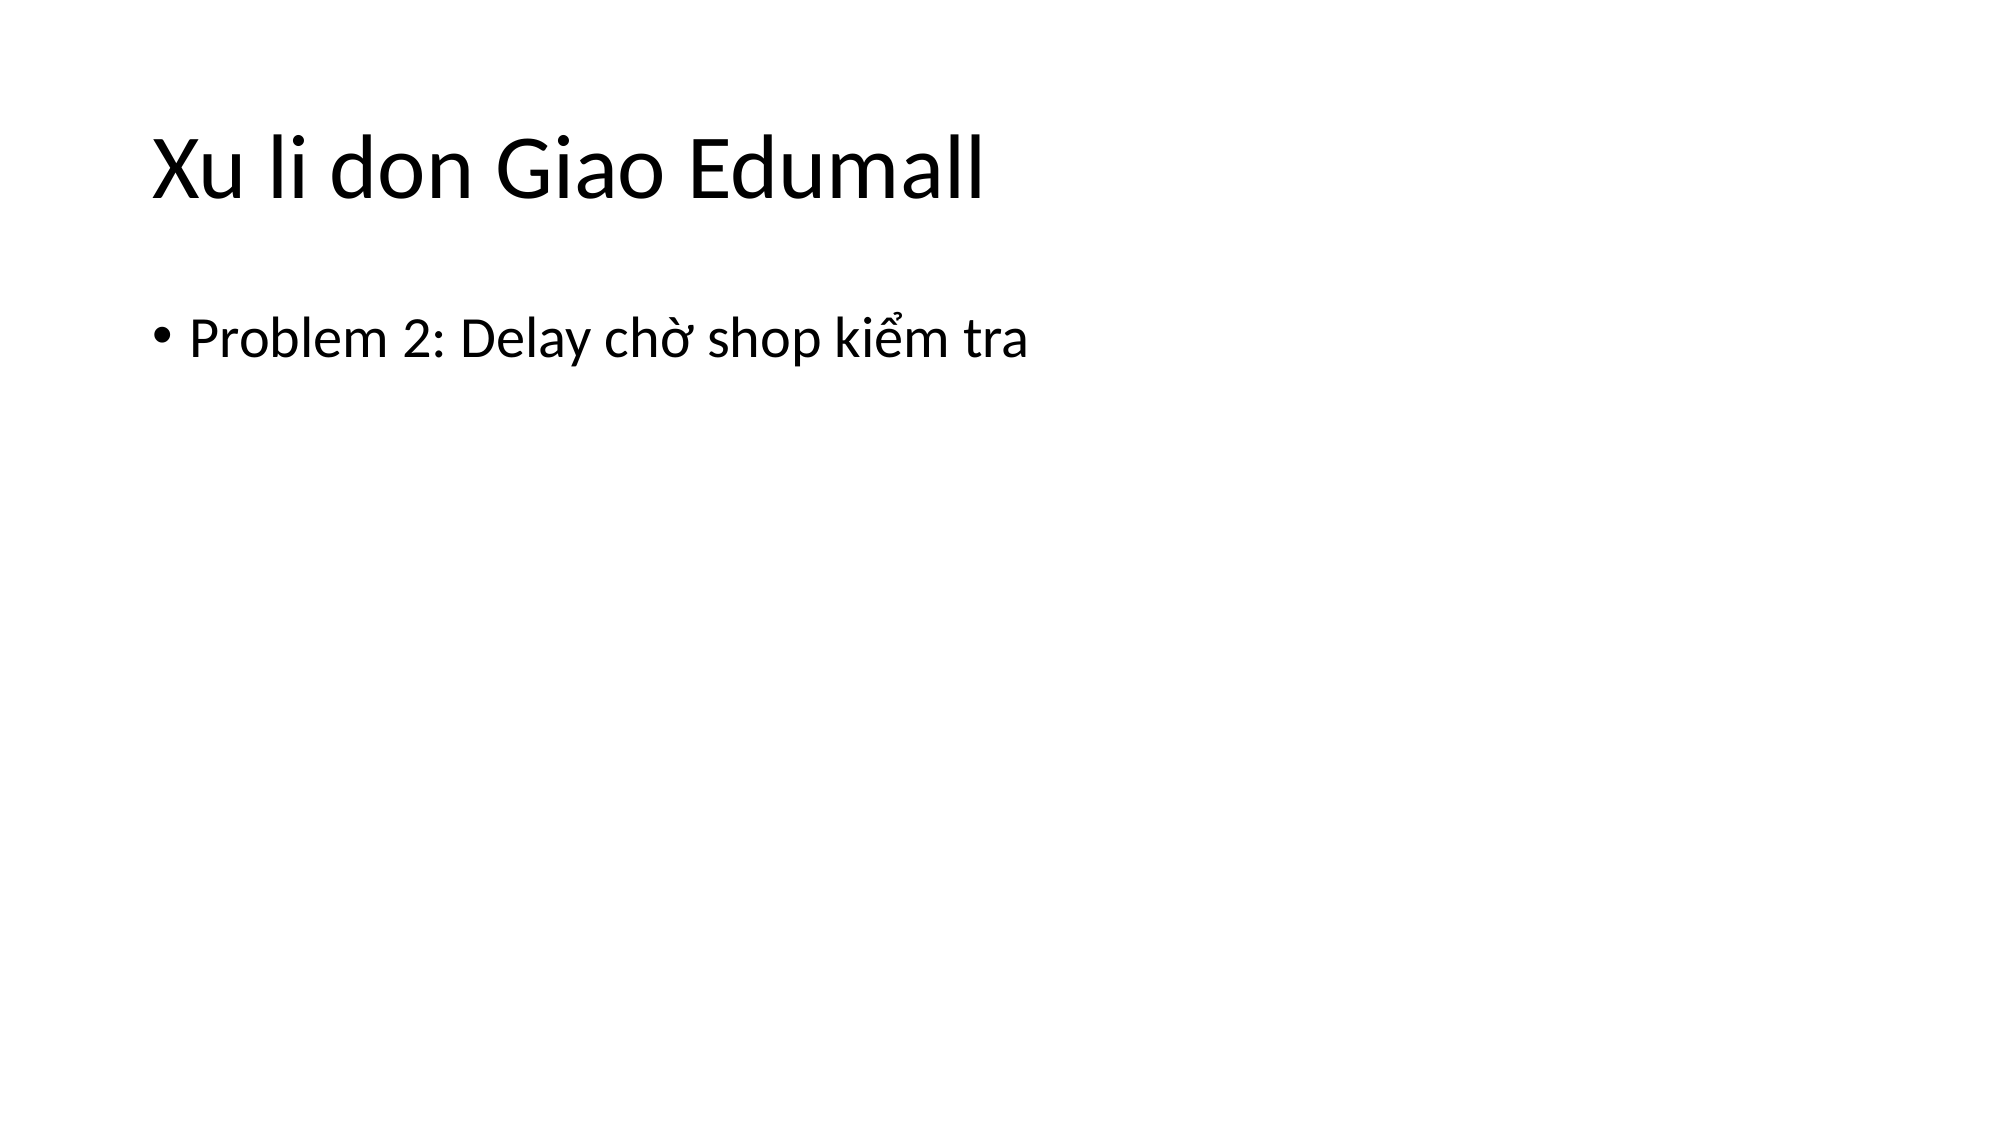

# Xu li don Giao Edumall
Problem 2: Delay chờ shop kiểm tra